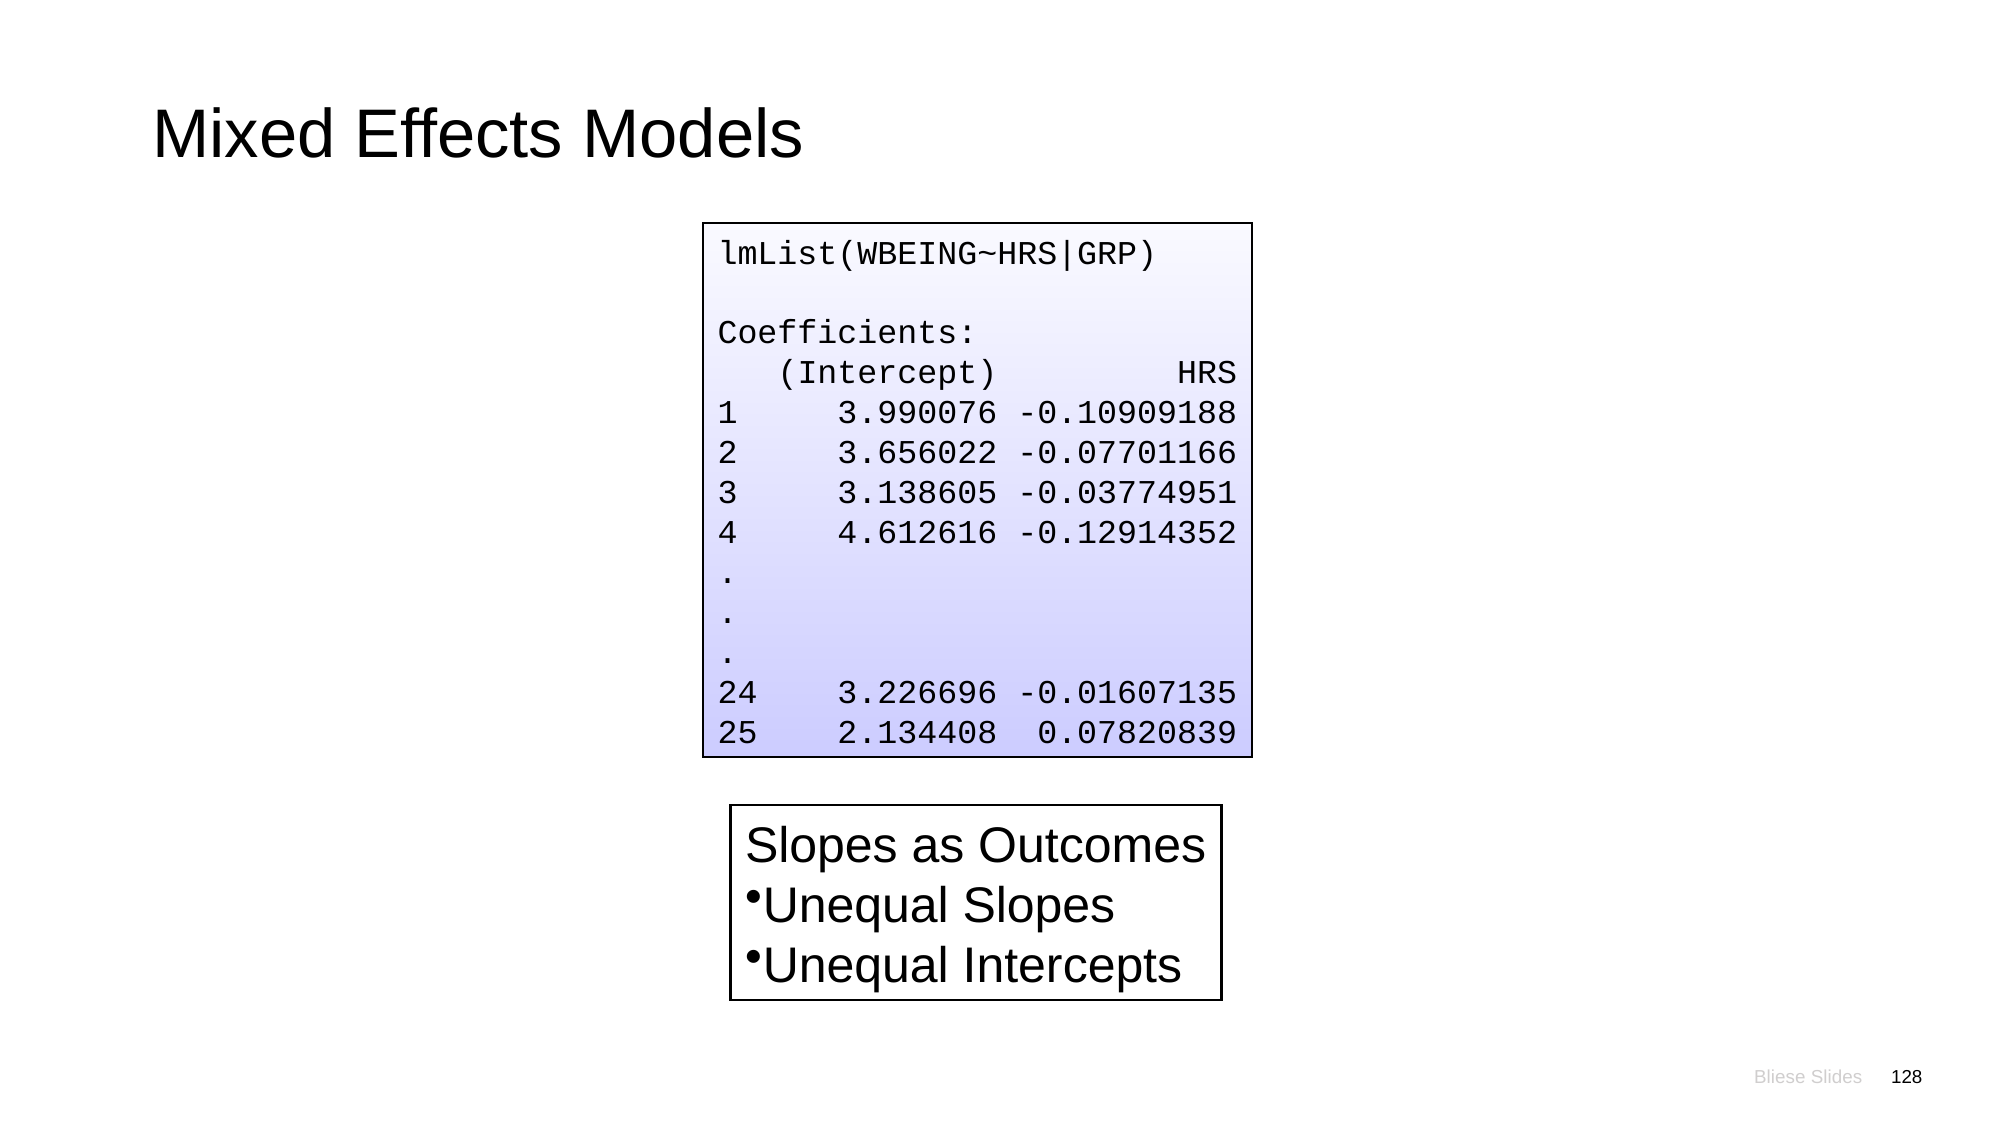

# Mixed Effects Models
lmList(WBEING~HRS|GRP)

Coefficients:
   (Intercept)         HRS
1     3.990076 -0.10909188
2     3.656022 -0.07701166
3     3.138605 -0.03774951
4     4.612616 -0.12914352
.
.
.
24    3.226696 -0.01607135
25    2.134408  0.07820839
Slopes as Outcomes
Unequal Slopes
Unequal Intercepts
Bliese Slides
128